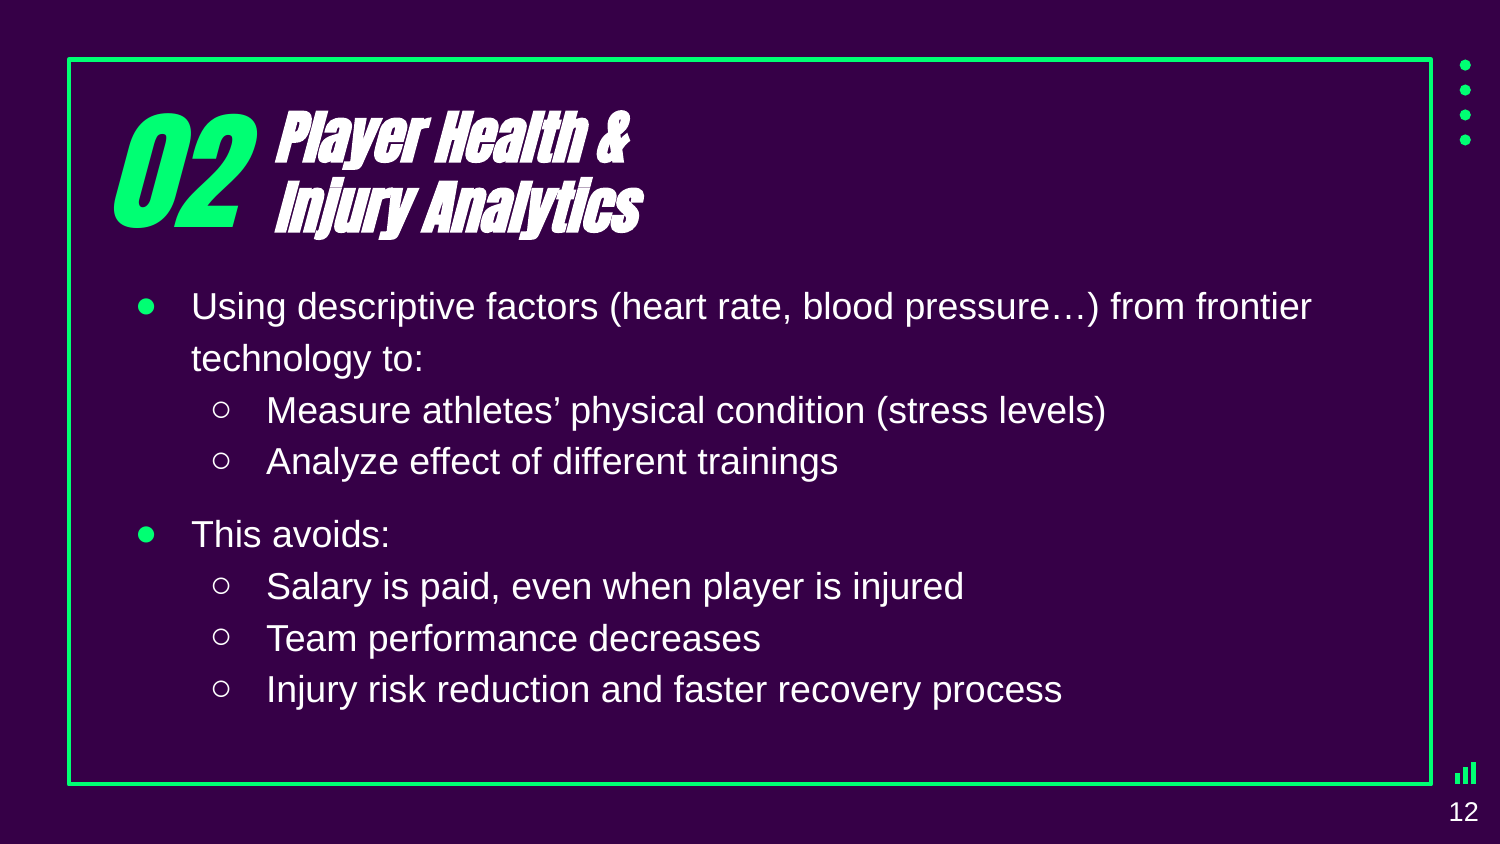

02
Player Health & Injury Analytics
Using descriptive factors (heart rate, blood pressure…) from frontier technology to:
Measure athletes’ physical condition (stress levels)
Analyze effect of different trainings
This avoids:
Salary is paid, even when player is injured
Team performance decreases
Injury risk reduction and faster recovery process
12